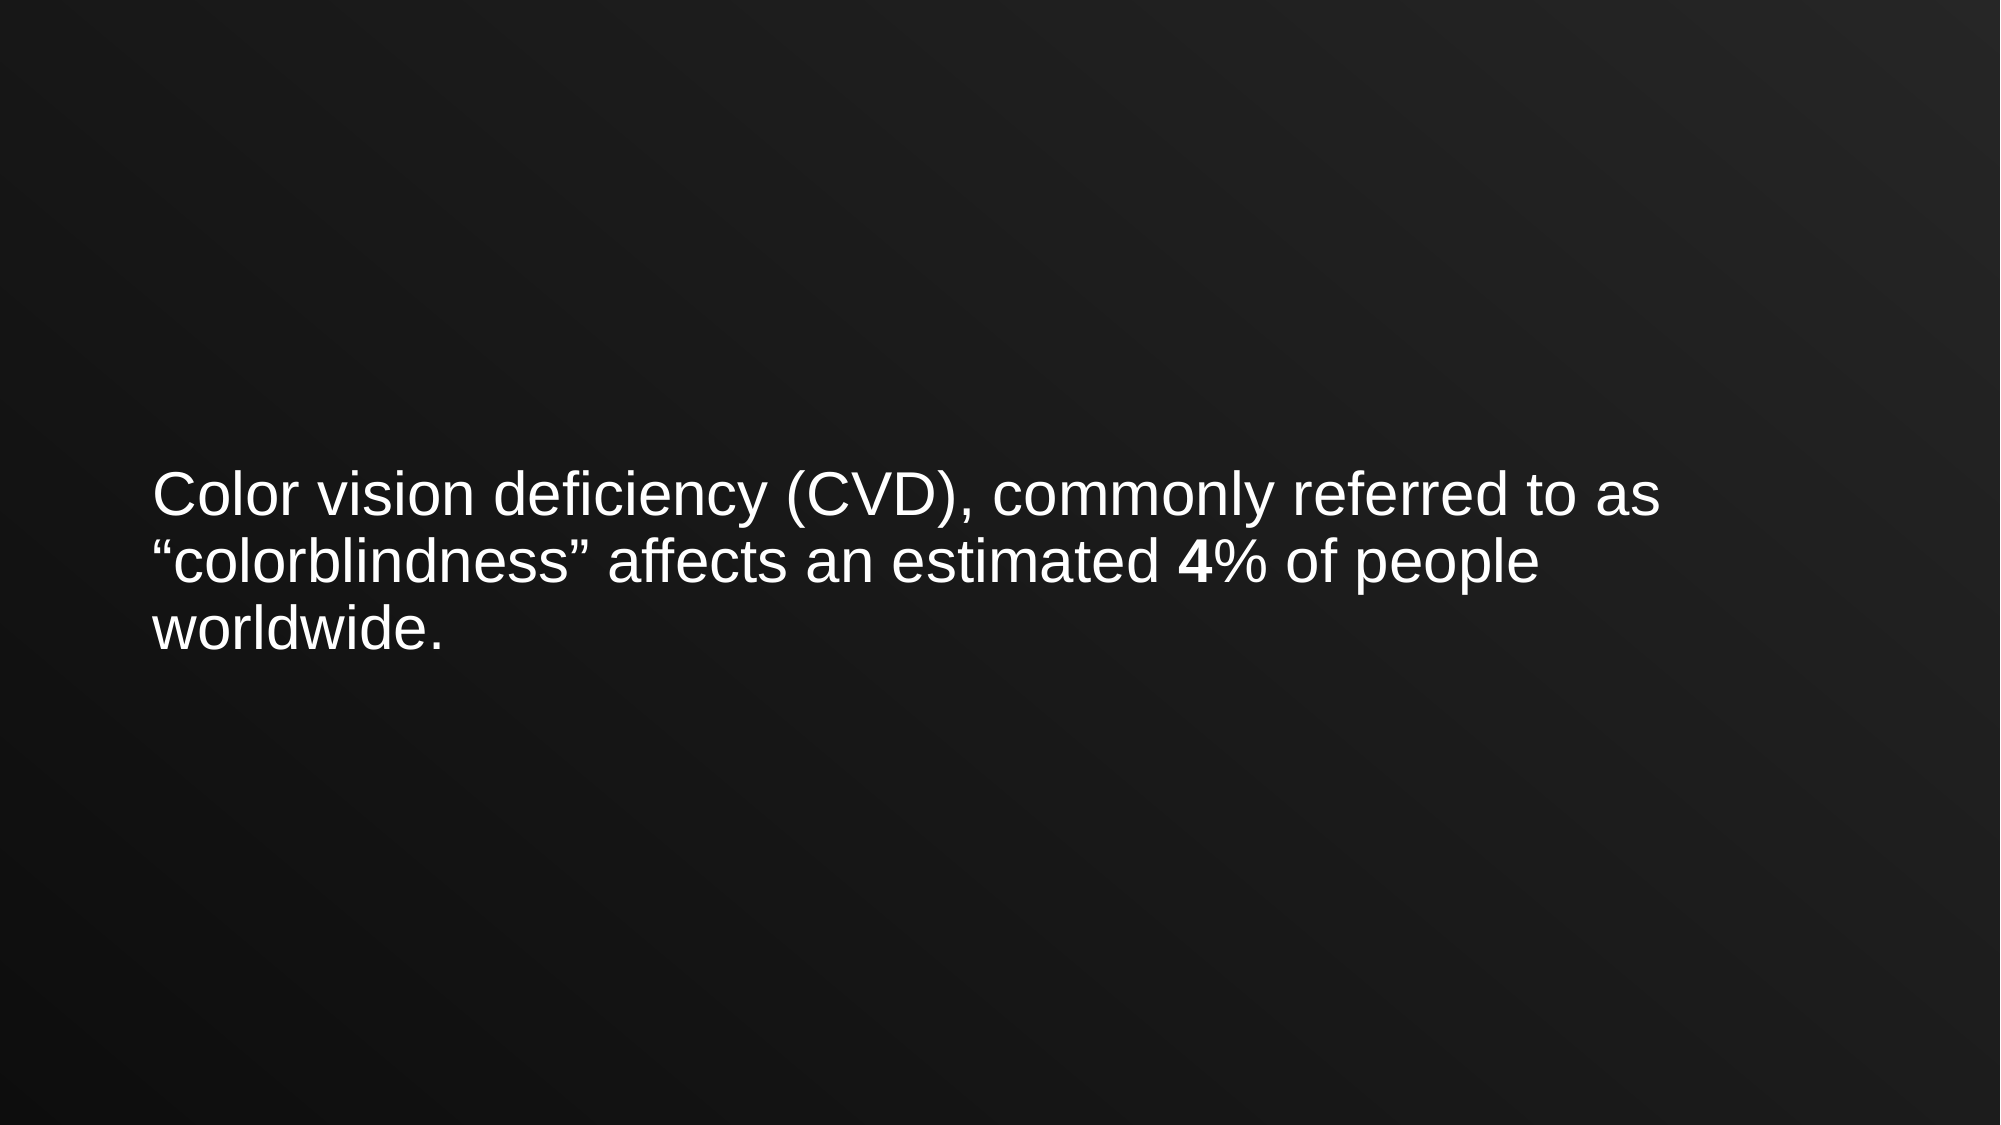

# Color vision deficiency (CVD), commonly referred to as “colorblindness” affects an estimated 4% of people worldwide.